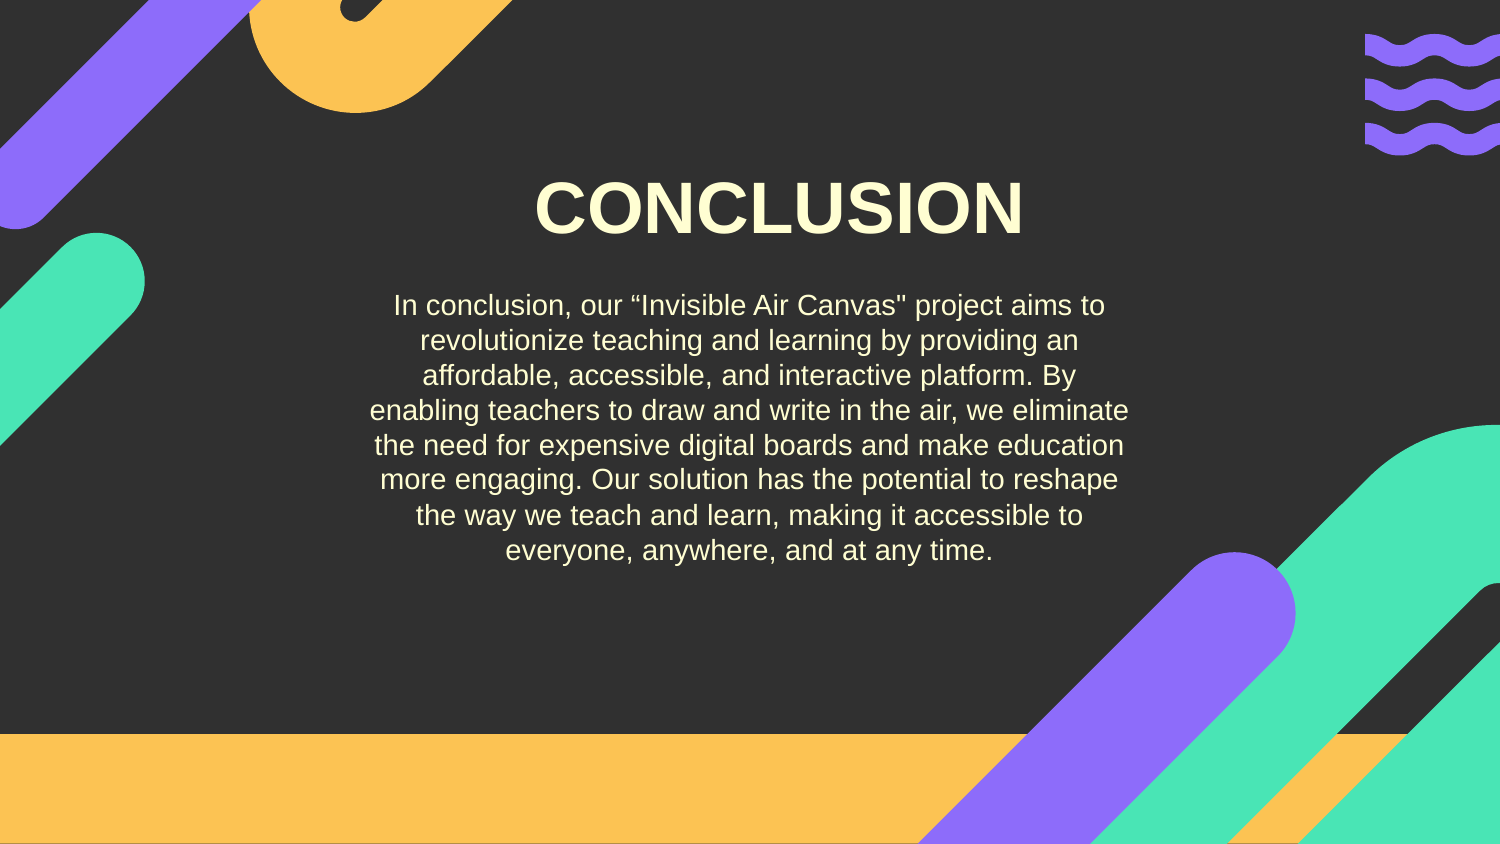

# CONCLUSION
In conclusion, our “Invisible Air Canvas" project aims to revolutionize teaching and learning by providing an affordable, accessible, and interactive platform. By enabling teachers to draw and write in the air, we eliminate the need for expensive digital boards and make education more engaging. Our solution has the potential to reshape the way we teach and learn, making it accessible to everyone, anywhere, and at any time.